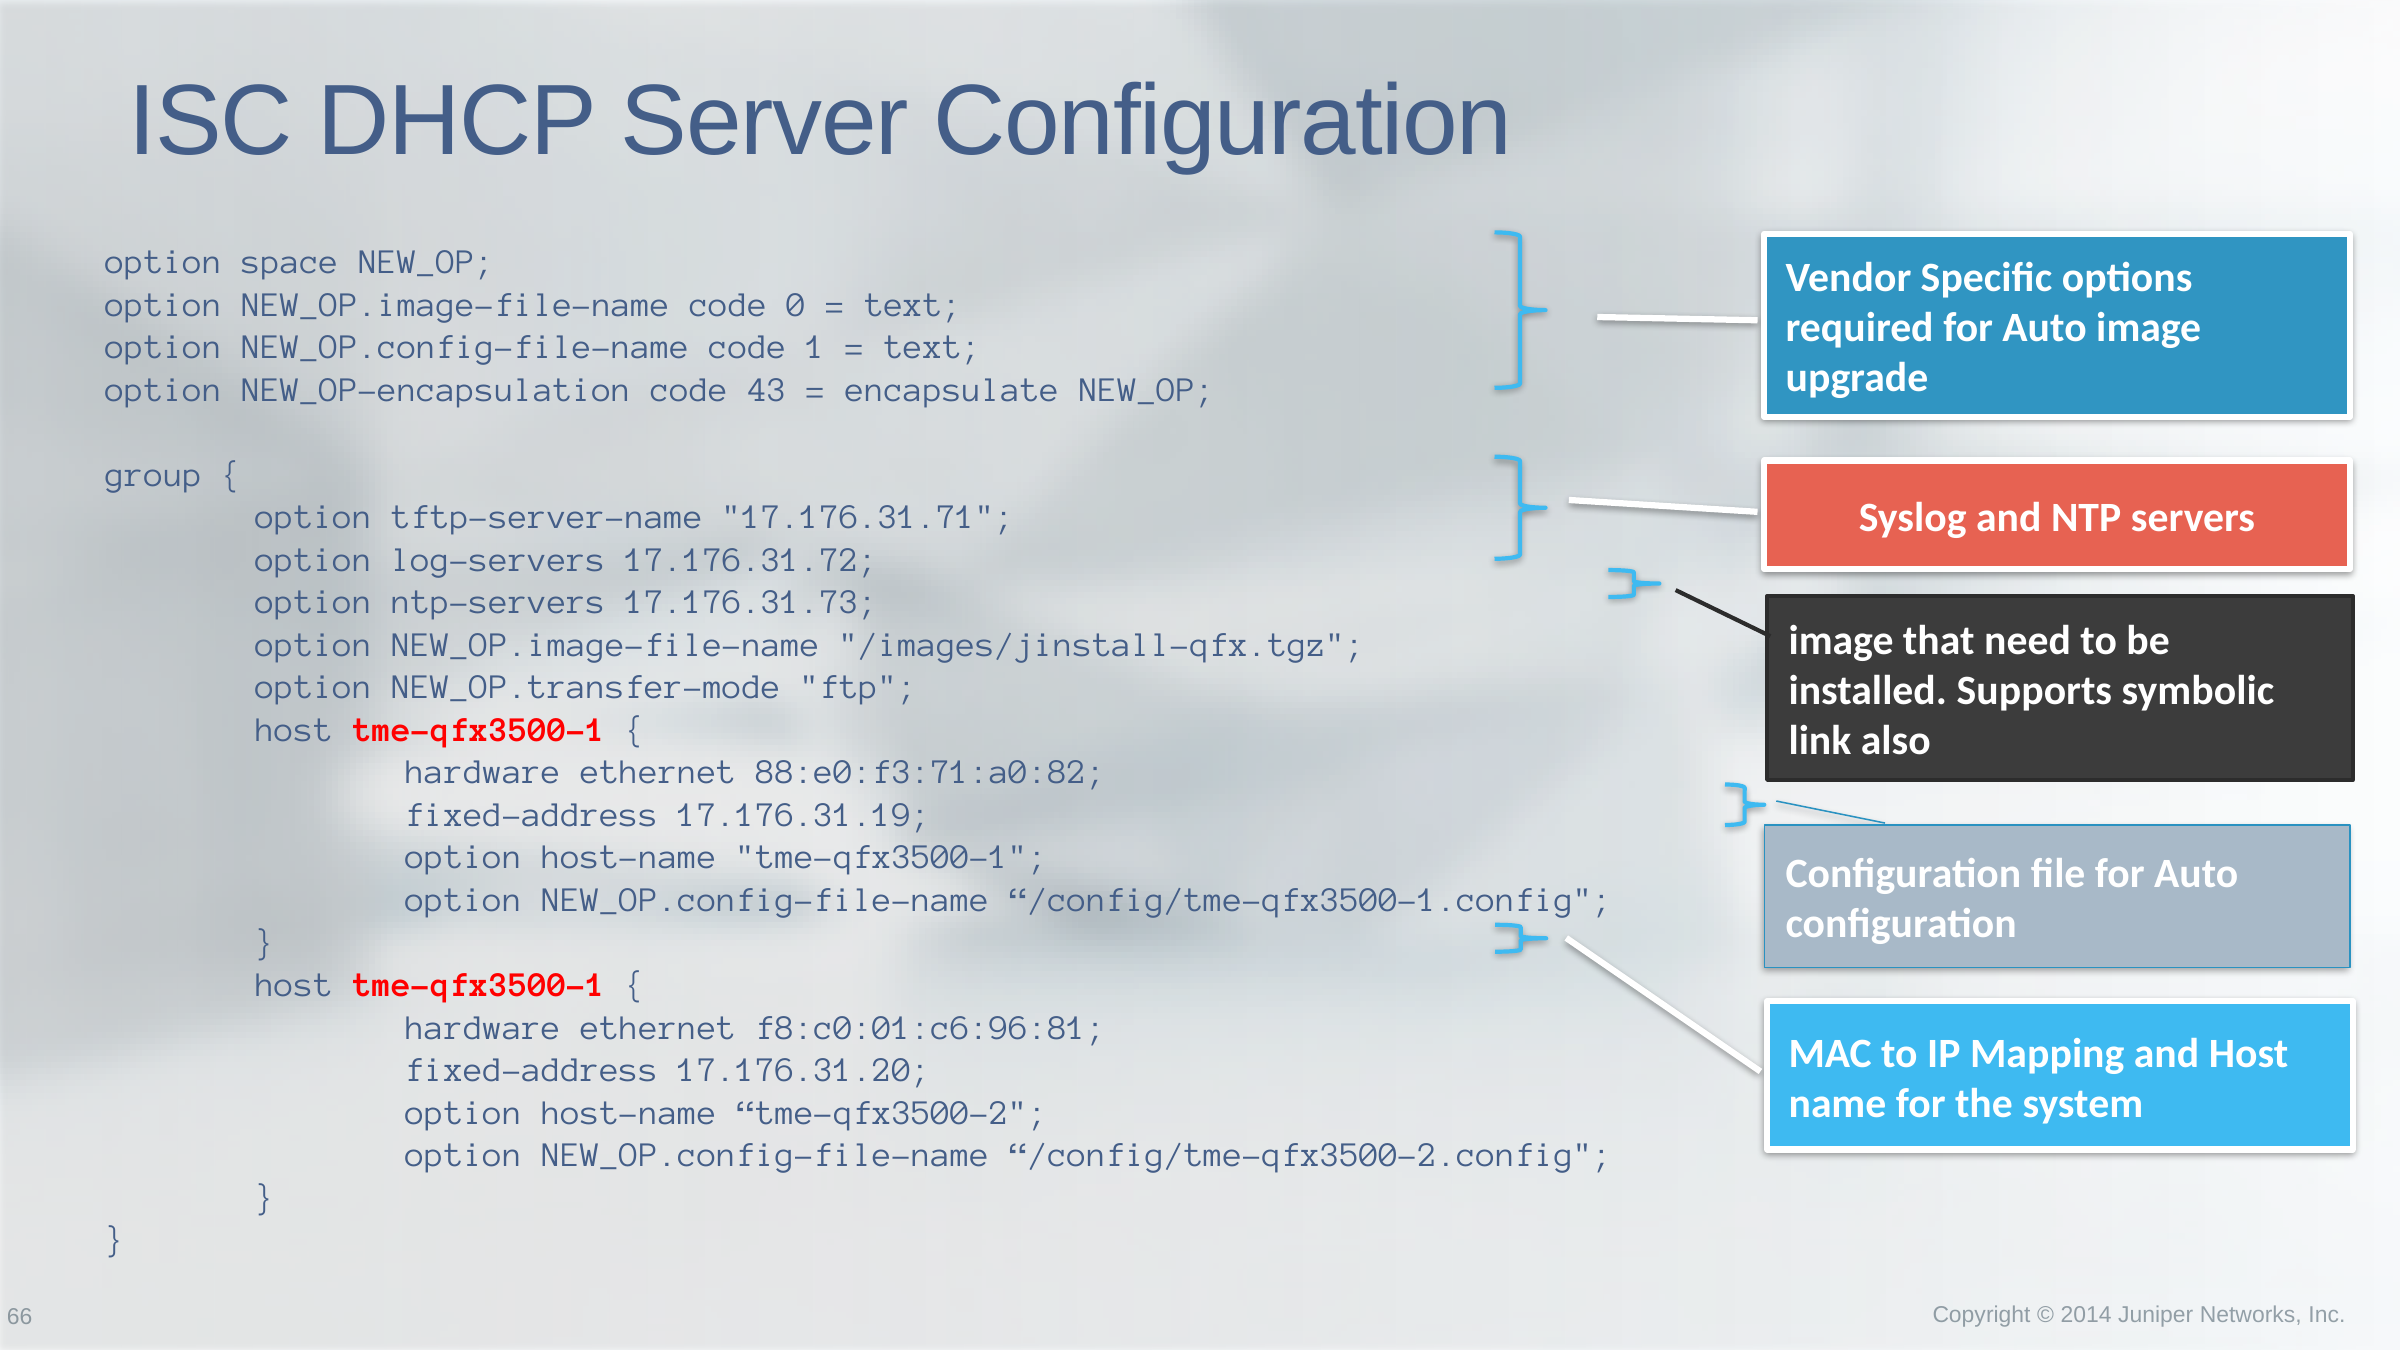

# ISC DHCP Server Configuration
option space NEW_OP;
option NEW_OP.image-file-name code 0 = text;
option NEW_OP.config-file-name code 1 = text;
option NEW_OP-encapsulation code 43 = encapsulate NEW_OP;

group {
	option tftp-server-name "17.176.31.71";
	option log-servers 17.176.31.72;
	option ntp-servers 17.176.31.73;
	option NEW_OP.image-file-name "/images/jinstall-qfx.tgz";
	option NEW_OP.transfer-mode "ftp";
	host tme-qfx3500-1 {
		hardware ethernet 88:e0:f3:71:a0:82;
		fixed-address 17.176.31.19;
		option host-name "tme-qfx3500-1";
		option NEW_OP.config-file-name “/config/tme-qfx3500-1.config";
	}
	host tme-qfx3500-1 {
		hardware ethernet f8:c0:01:c6:96:81;
		fixed-address 17.176.31.20;
		option host-name “tme-qfx3500-2";
		option NEW_OP.config-file-name “/config/tme-qfx3500-2.config";
	}
}

Vendor Specific options required for Auto image upgrade

Syslog and NTP servers

image that need to be installed. Supports symbolic link also

Configuration file for Auto configuration

MAC to IP Mapping and Host name for the system